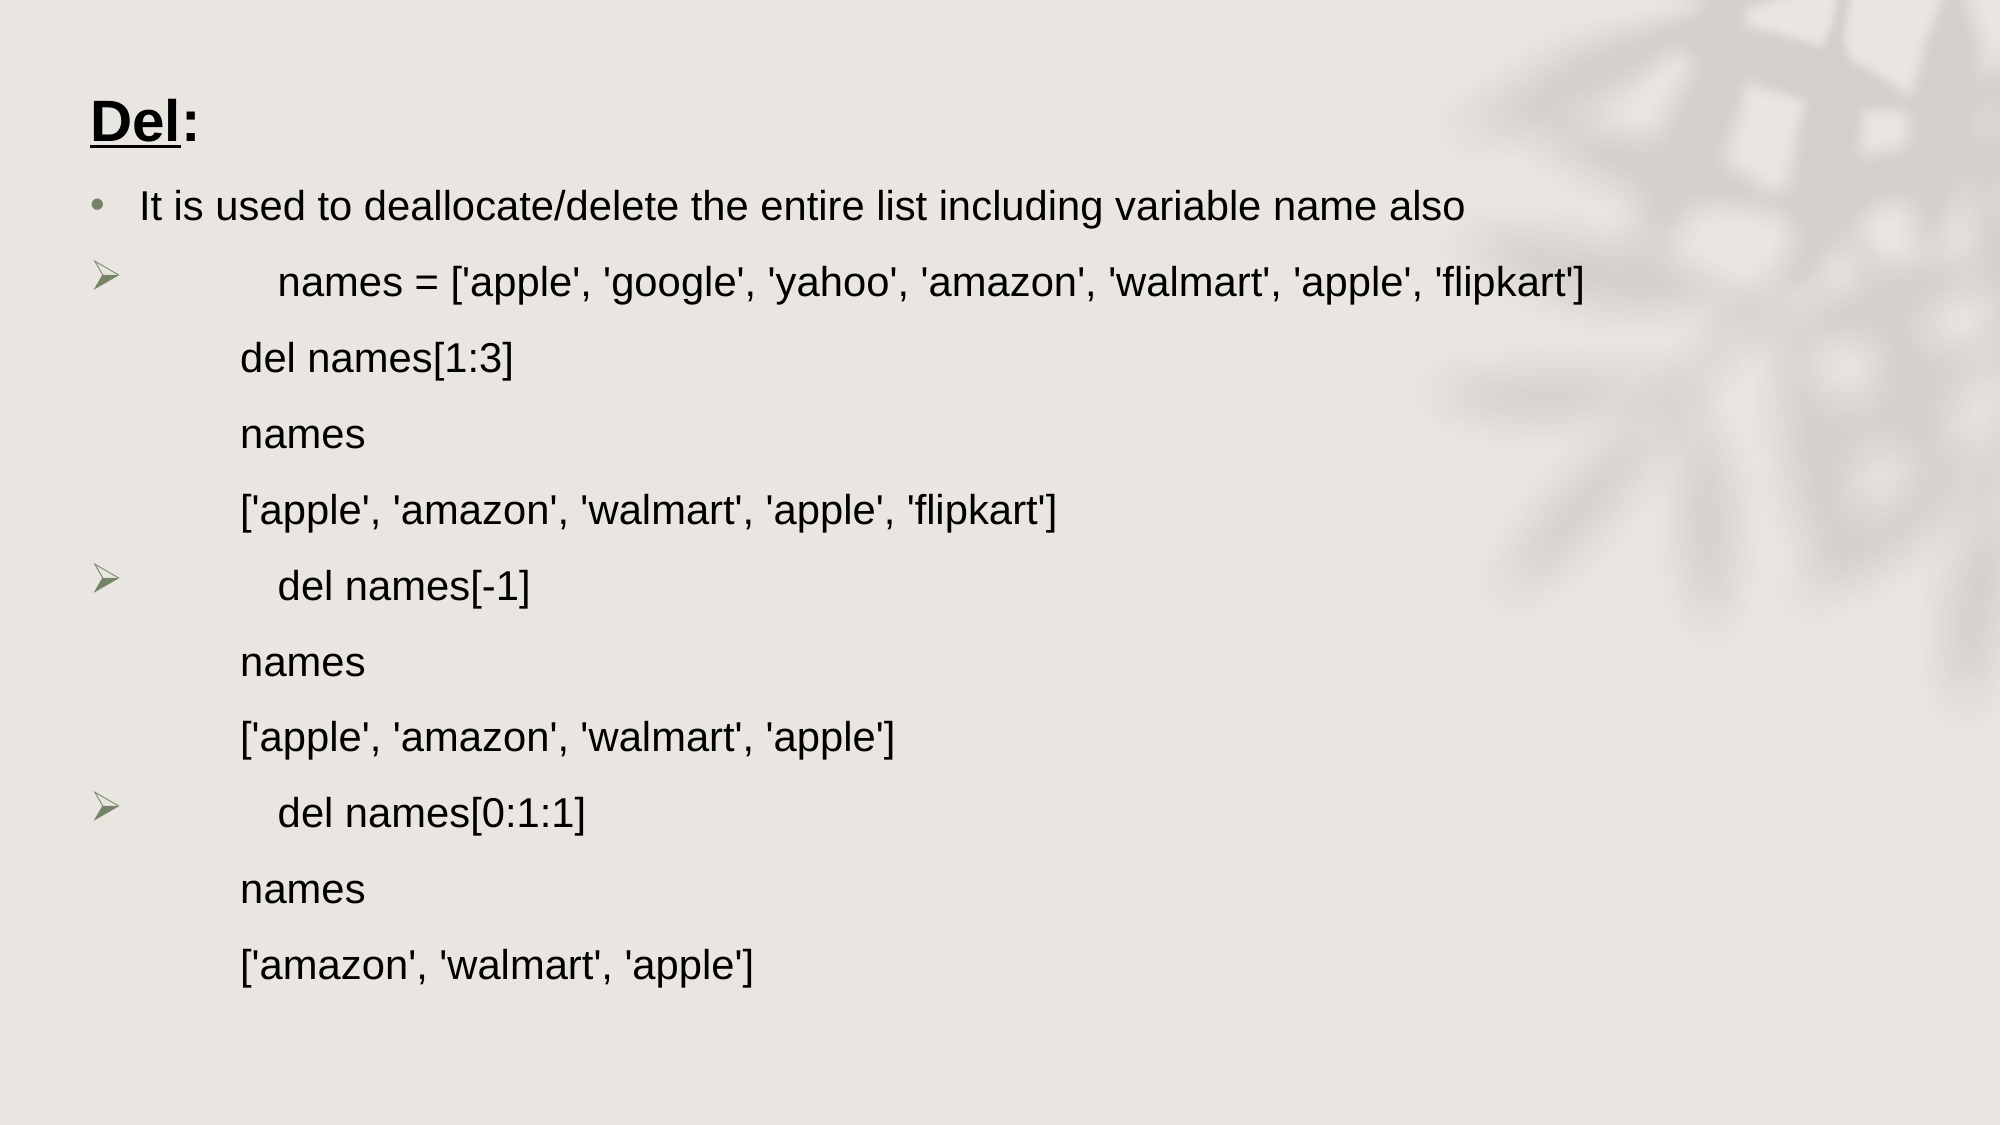

Del:
 It is used to deallocate/delete the entire list including variable name also
	names = ['apple', 'google', 'yahoo', 'amazon', 'walmart', 'apple', 'flipkart']
	del names[1:3]
	names
	['apple', 'amazon', 'walmart', 'apple', 'flipkart']
	del names[-1]
	names
	['apple', 'amazon', 'walmart', 'apple']
	del names[0:1:1]
	names
	['amazon', 'walmart', 'apple']